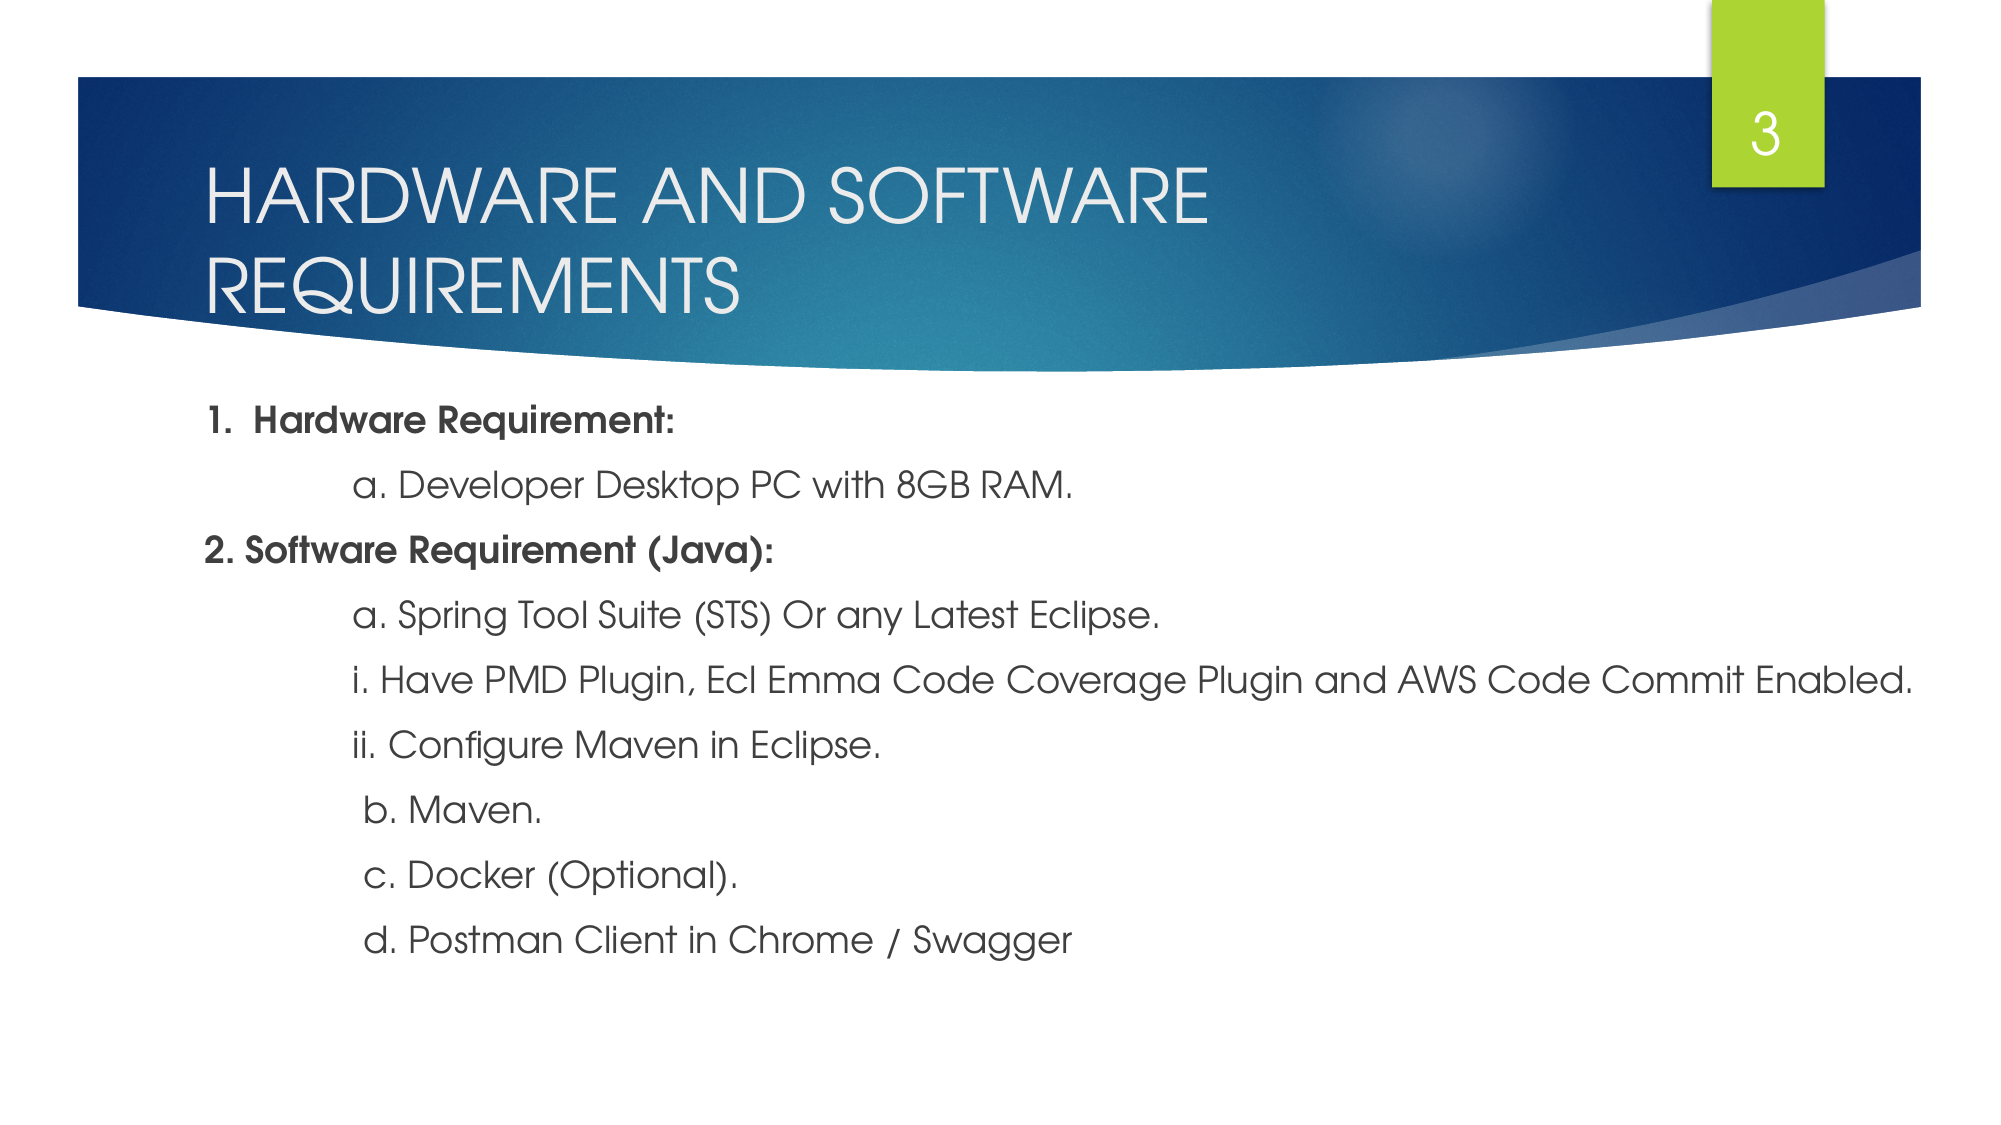

3
# HARDWARE AND SOFTWARE REQUIREMENTS
1.  Hardware Requirement:
	a. Developer Desktop PC with 8GB RAM.
2. Software Requirement (Java):
	a. Spring Tool Suite (STS) Or any Latest Eclipse.
		i. Have PMD Plugin, Ecl Emma Code Coverage Plugin and AWS Code Commit Enabled.
		ii. Configure Maven in Eclipse.
	 b. Maven.
	 c. Docker (Optional).
	 d. Postman Client in Chrome / Swagger